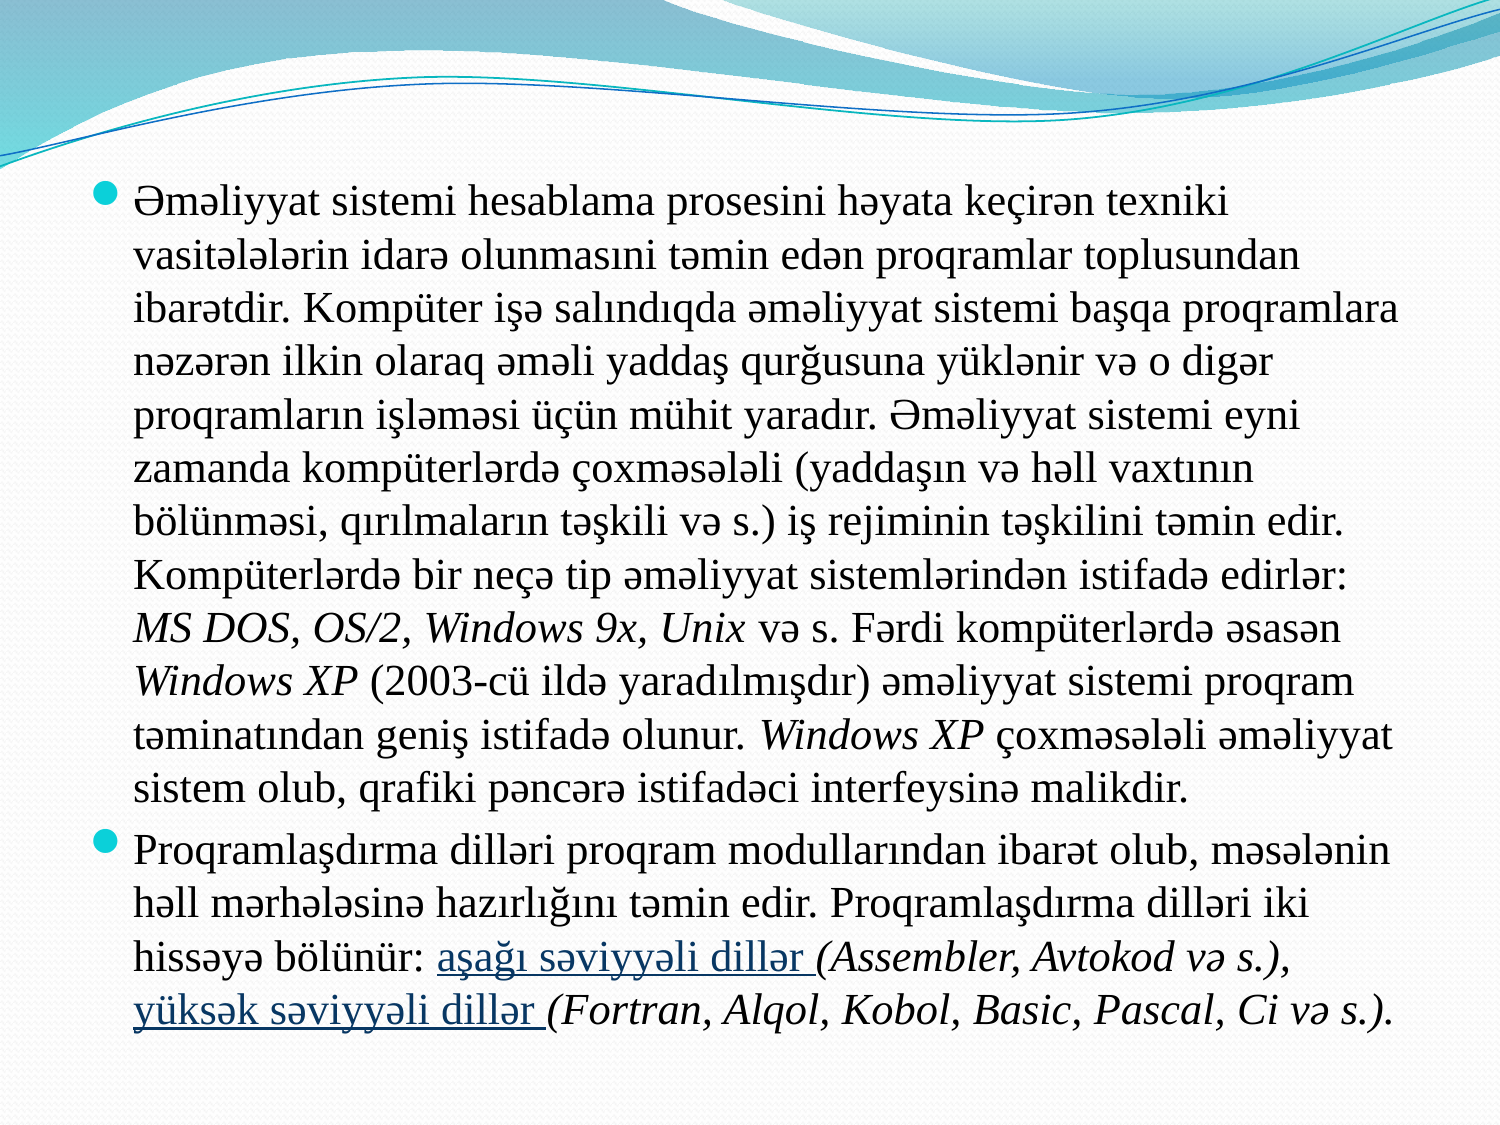

Əməliyyat sistemi hesablama prosesini həyata keçirən texniki vasitələlərin idarə olunmasıni təmin edən proqramlar toplusundan ibarətdir. Kompüter işə salındıqda əməliyyat sistemi başqa proqramlara nəzərən ilkin olaraq əməli yaddaş qurğusuna yüklənir və o digər proqramların işləməsi üçün mühit yaradır. Əməliyyat sistemi eyni zamanda kompüterlərdə çoxməsələli (yaddaşın və həll vaxtının bölünməsi, qırılmaların təşkili və s.) iş rejiminin təşkilini təmin edir. Kompüterlərdə bir neçə tip əməliyyat sistemlərindən istifadə edirlər: MS DOS, OS/2, Windows 9x, Unix və s. Fərdi kompüterlərdə əsasən Windows XP (2003-cü ildə yaradılmışdır) əməliyyat sistemi proqram təminatından geniş istifadə olunur. Windows XP çoxməsələli əməliyyat sistem olub, qrafiki pəncərə istifadəci interfeysinə malikdir.
Proqramlaşdırma dilləri proqram modullarından ibarət olub, məsələnin həll mərhələsinə hazırlığını təmin edir. Proqramlaşdırma dilləri iki hissəyə bölünür: aşağı səviyyəli dillər (Assembler, Avtokod və s.), yüksək səviyyəli dillər (Fortran, Alqol, Kobol, Basic, Pascal, Ci və s.).